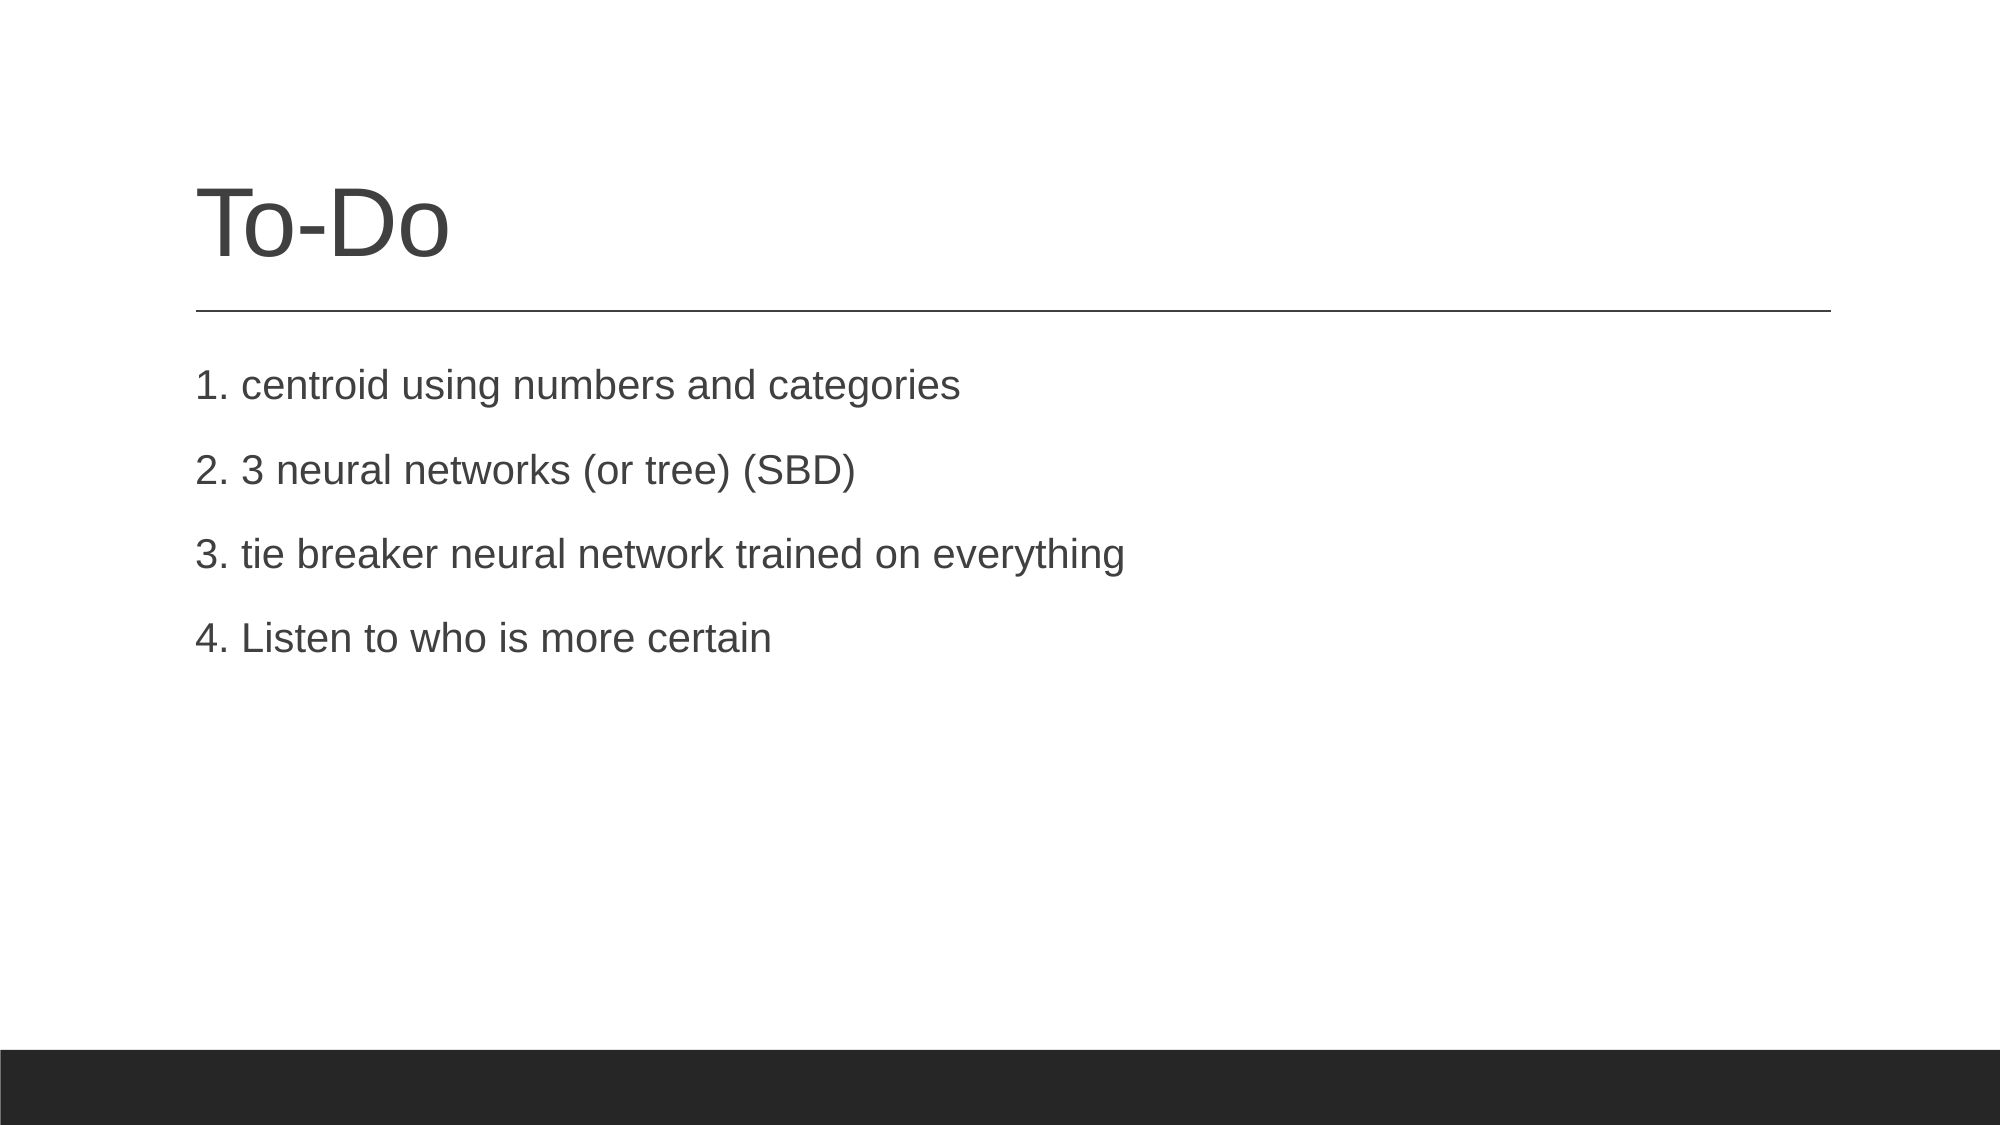

# To-Do
1. centroid using numbers and categories
2. 3 neural networks (or tree) (SBD)
3. tie breaker neural network trained on everything
4. Listen to who is more certain